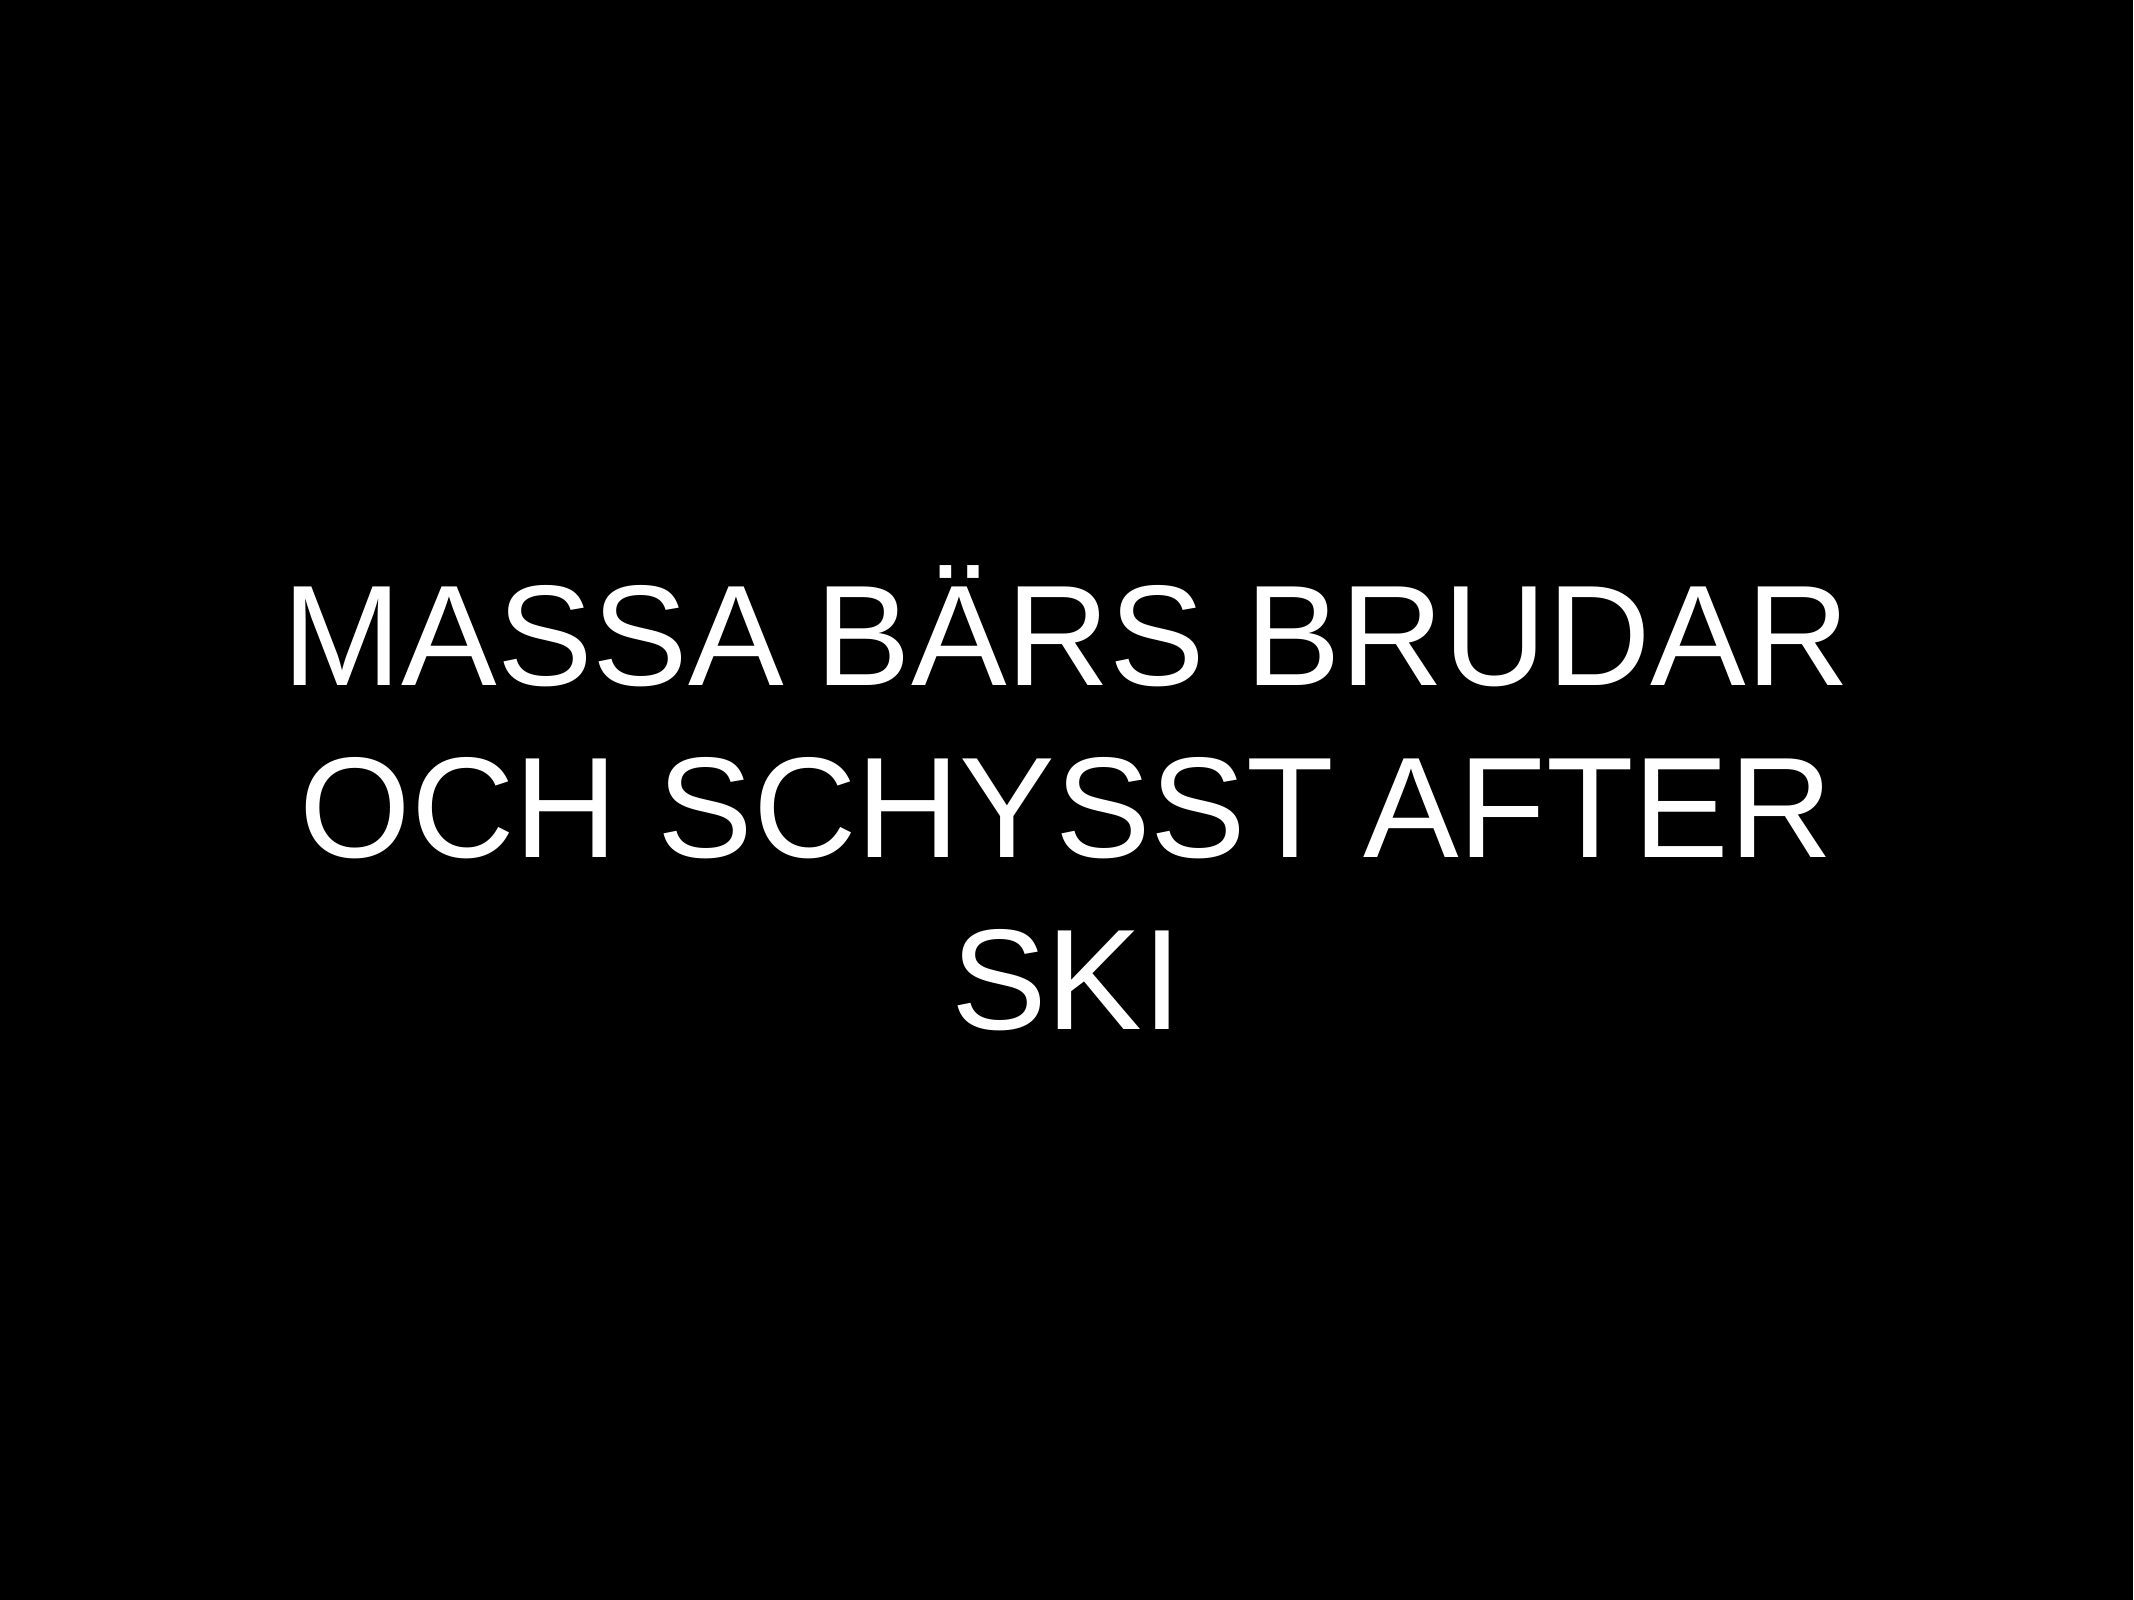

# MASSA BÄRS BRUDAR OCH SCHYSST AFTER SKI